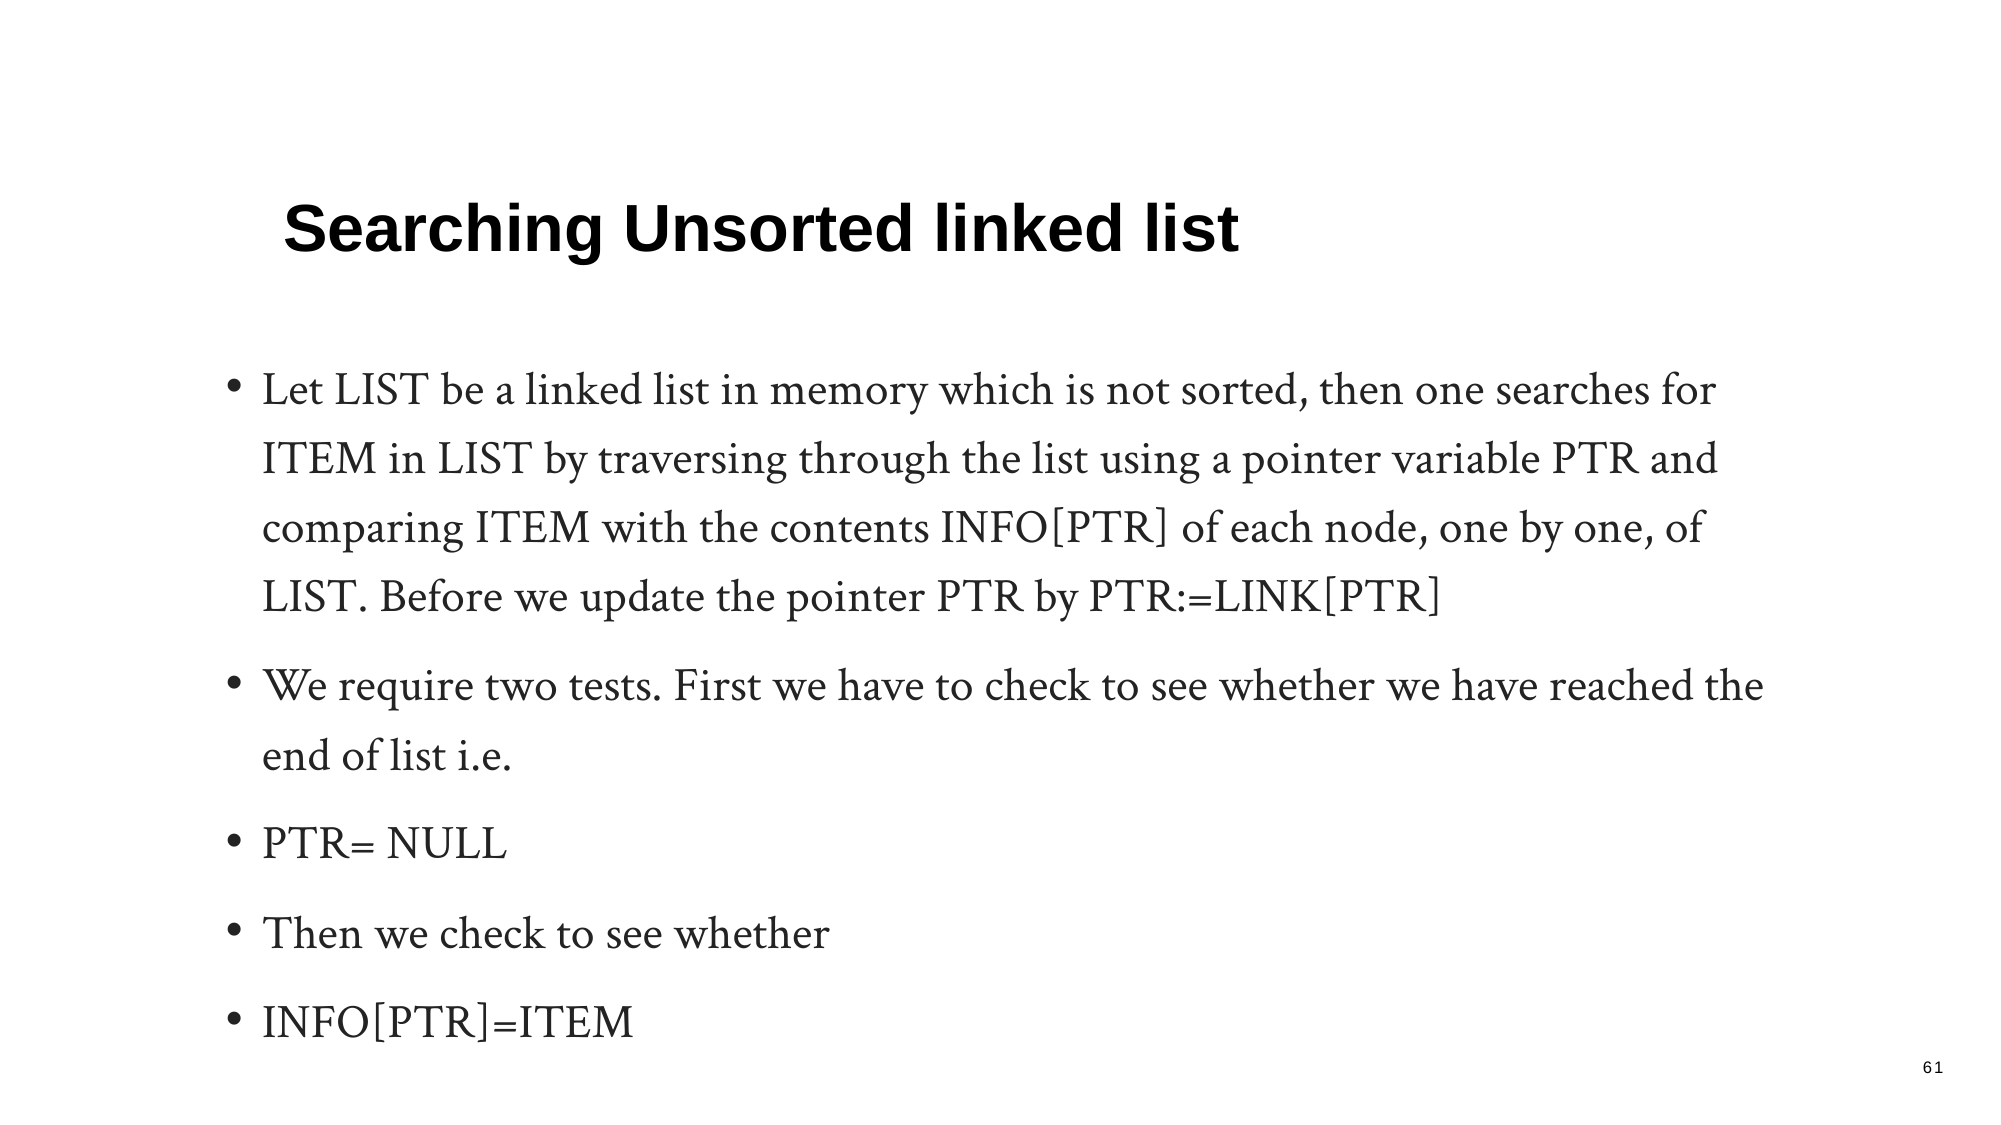

# Searching Unsorted linked list
Let LIST be a linked list in memory which is not sorted, then one searches for ITEM in LIST by traversing through the list using a pointer variable PTR and comparing ITEM with the contents INFO[PTR] of each node, one by one, of LIST. Before we update the pointer PTR by PTR:=LINK[PTR]
We require two tests. First we have to check to see whether we have reached the end of list i.e.
PTR= NULL
Then we check to see whether
INFO[PTR]=ITEM

61